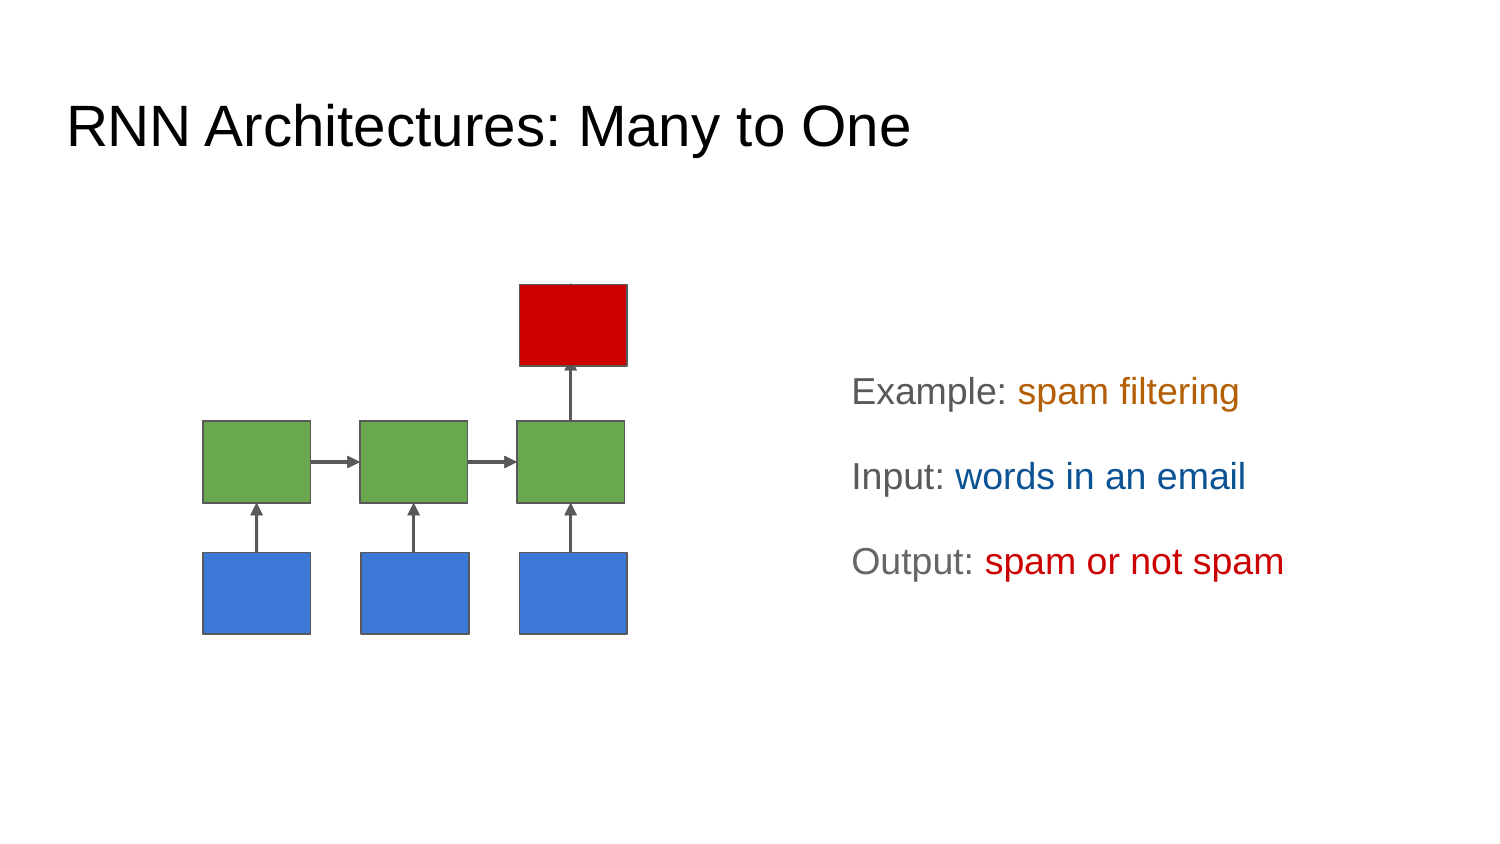

# RNN Architectures: Many to One
Example: spam filtering
Input: words in an email
Output: spam or not spam